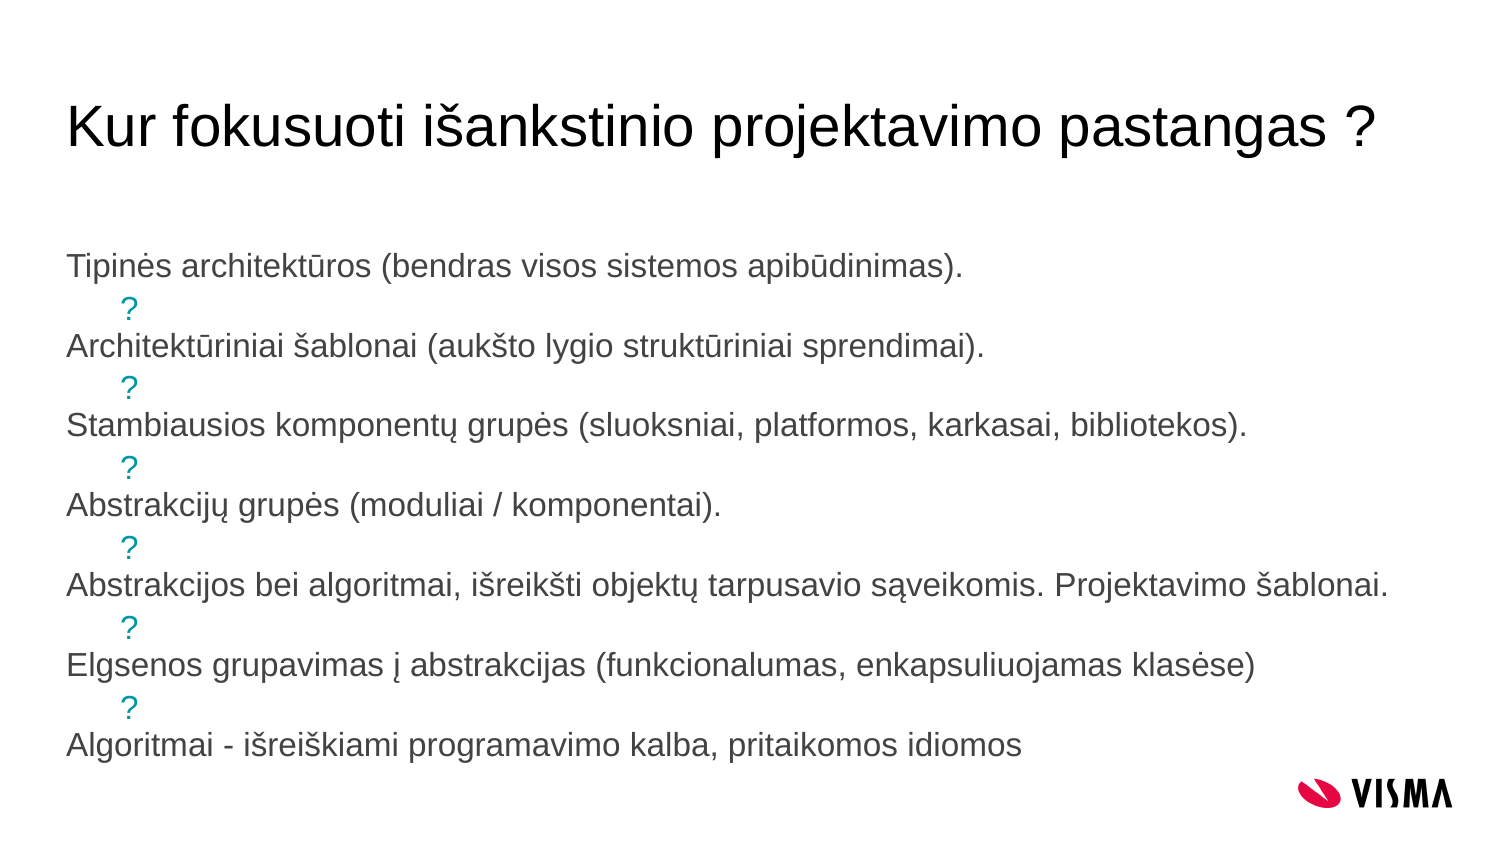

# Kur fokusuoti išankstinio projektavimo pastangas ?
Tipinės architektūros (bendras visos sistemos apibūdinimas).
Architektūriniai šablonai (aukšto lygio struktūriniai sprendimai).
Stambiausios komponentų grupės (sluoksniai, platformos, karkasai, bibliotekos).
Abstrakcijų grupės (moduliai / komponentai).
Abstrakcijos bei algoritmai, išreikšti objektų tarpusavio sąveikomis. Projektavimo šablonai.
Elgsenos grupavimas į abstrakcijas (funkcionalumas, enkapsuliuojamas klasėse)
Algoritmai - išreiškiami programavimo kalba, pritaikomos idiomos
?
?
?
?
?
?